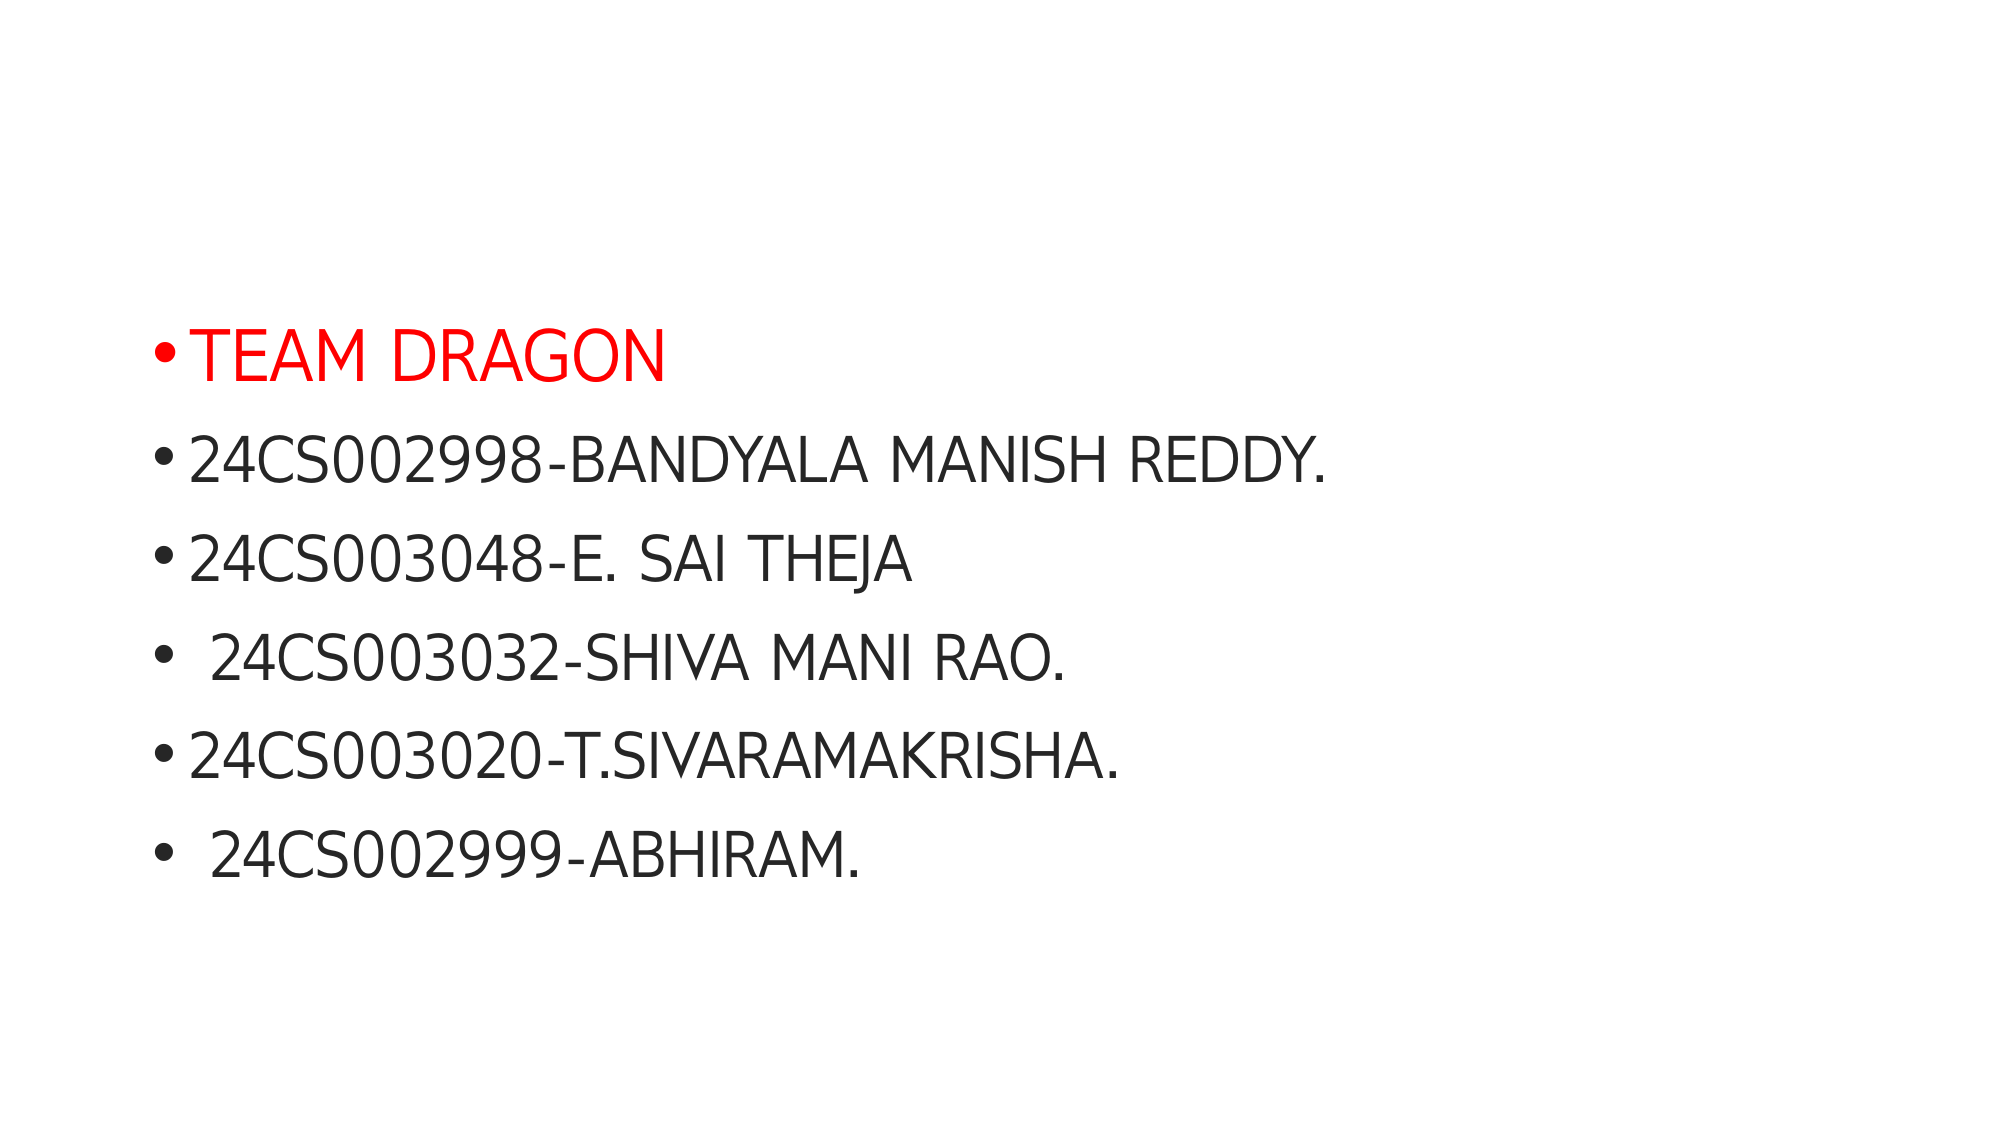

TEAM DRAGON
24CS002998-BANDYALA MANISH REDDY.
24CS003048-E. SAI THEJA
 24CS003032-SHIVA MANI RAO.
24CS003020-T.SIVARAMAKRISHA.
 24CS002999-ABHIRAM.